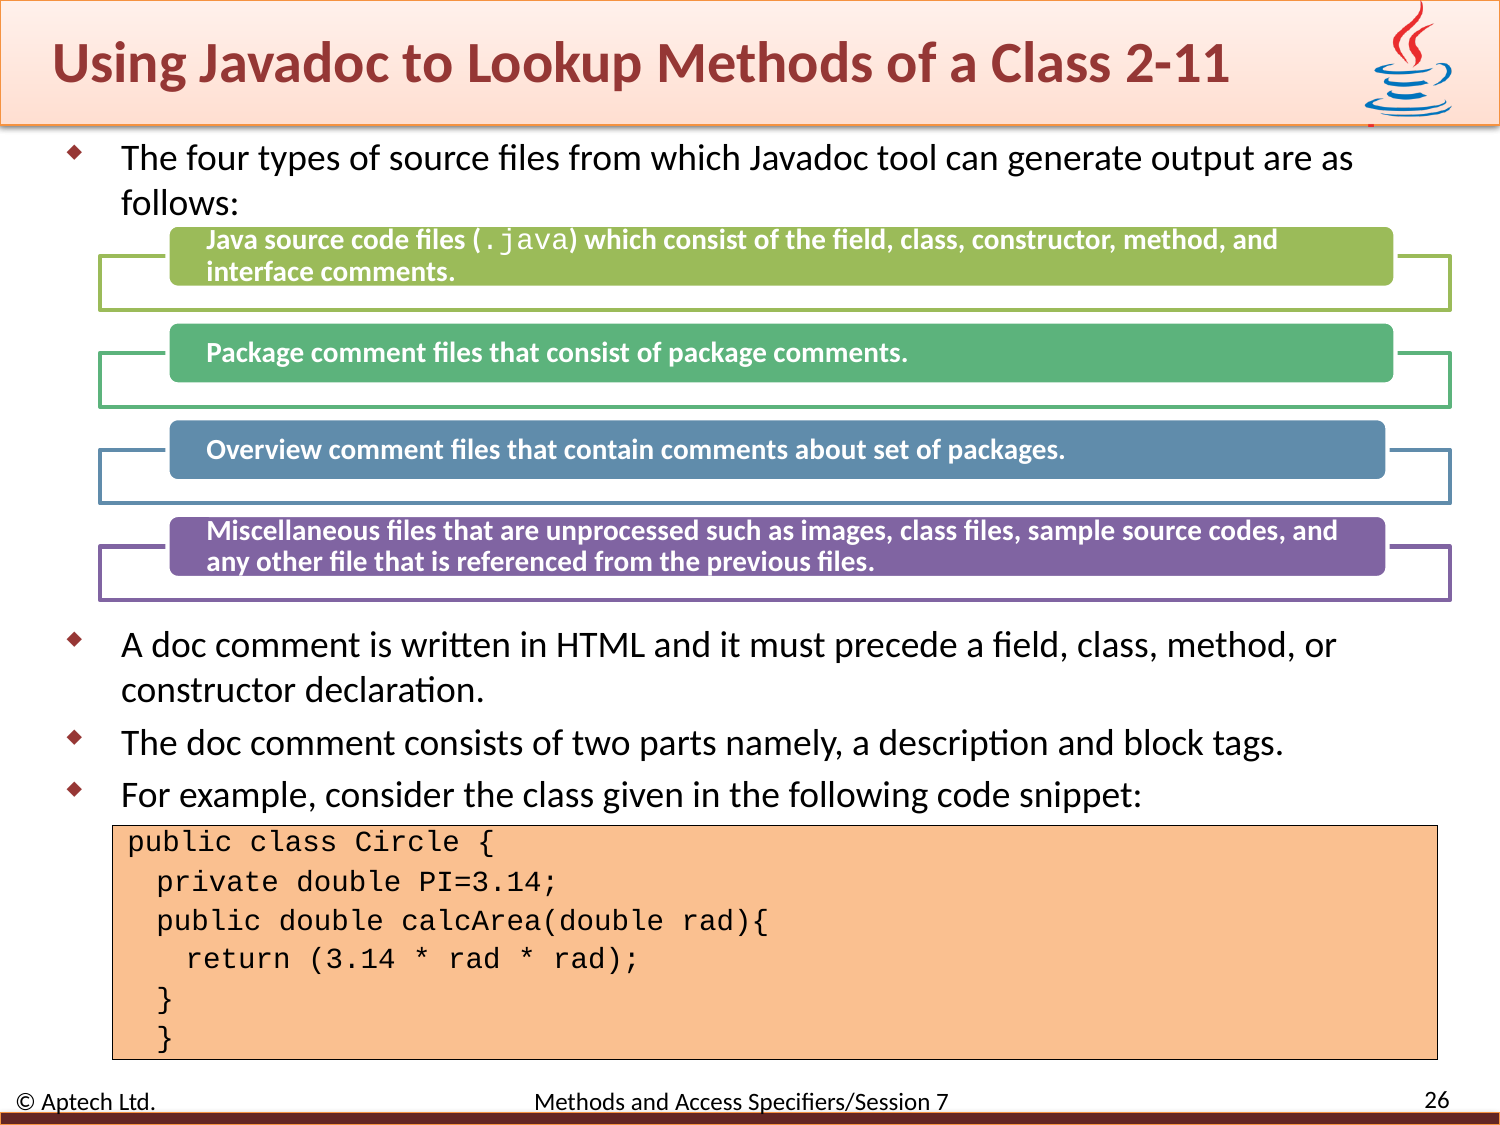

# Using Javadoc to Lookup Methods of a Class 2-11
The four types of source files from which Javadoc tool can generate output are as follows:
Java source code files (.java) which consist of the field, class, constructor, method, and interface comments.
Package comment files that consist of package comments.
Overview comment files that contain comments about set of packages.
Miscellaneous files that are unprocessed such as images, class files, sample source codes, and any other file that is referenced from the previous files.
A doc comment is written in HTML and it must precede a field, class, method, or constructor declaration.
The doc comment consists of two parts namely, a description and block tags.
For example, consider the class given in the following code snippet:
public class Circle {
private double PI=3.14;
public double calcArea(double rad){
return (3.14 * rad * rad);
}
}
26
© Aptech Ltd.                                                                  Methods and Access Specifiers/Session 7